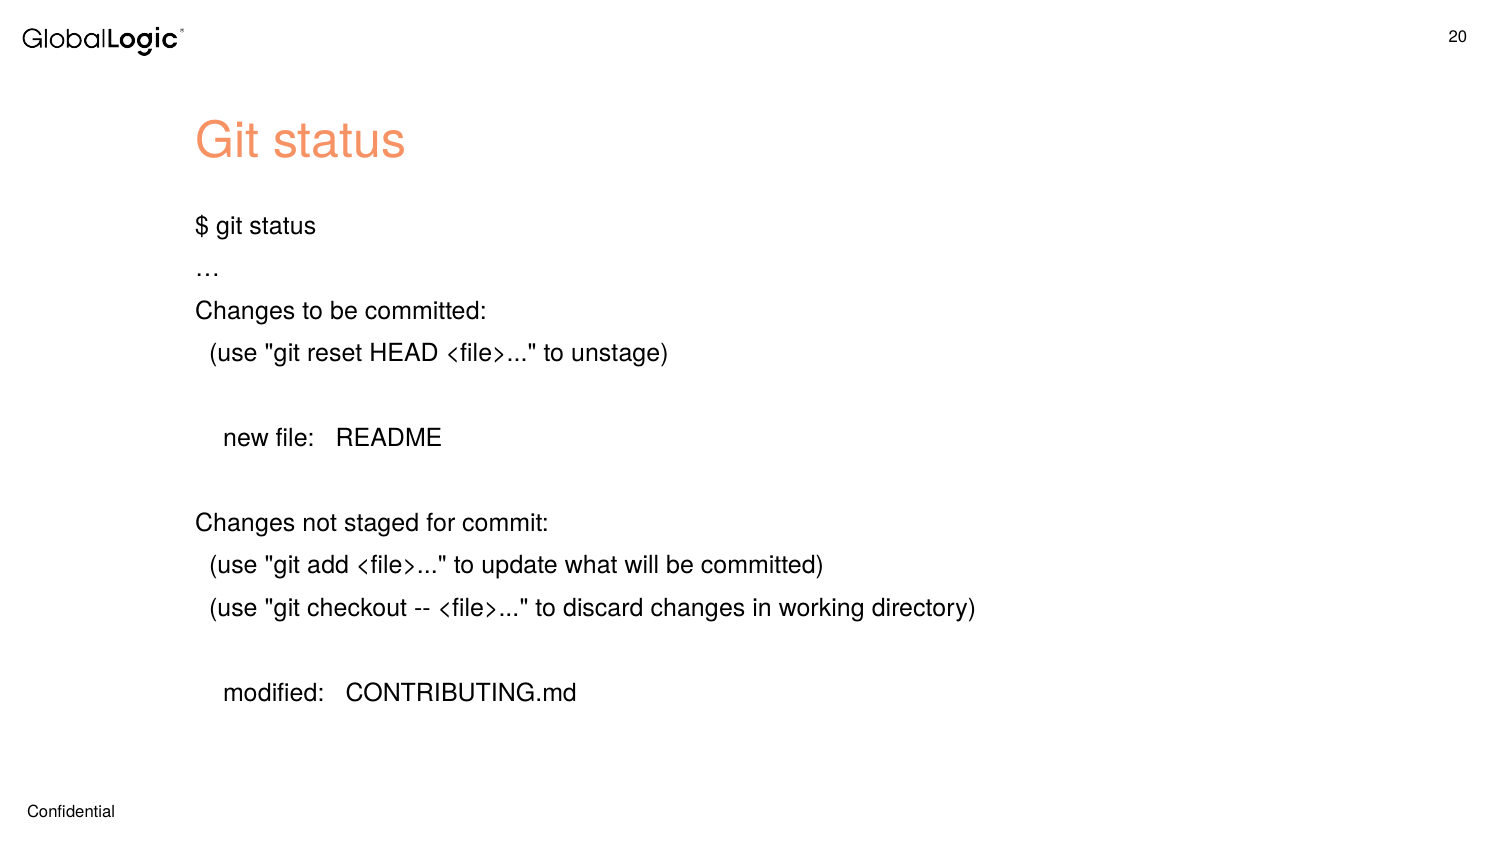

Git status
$ git status
…
Changes to be committed:
  (use "git reset HEAD <file>..." to unstage)

    new file:   README

Changes not staged for commit:
  (use "git add <file>..." to update what will be committed)
  (use "git checkout -- <file>..." to discard changes in working directory)

    modified:   CONTRIBUTING.md